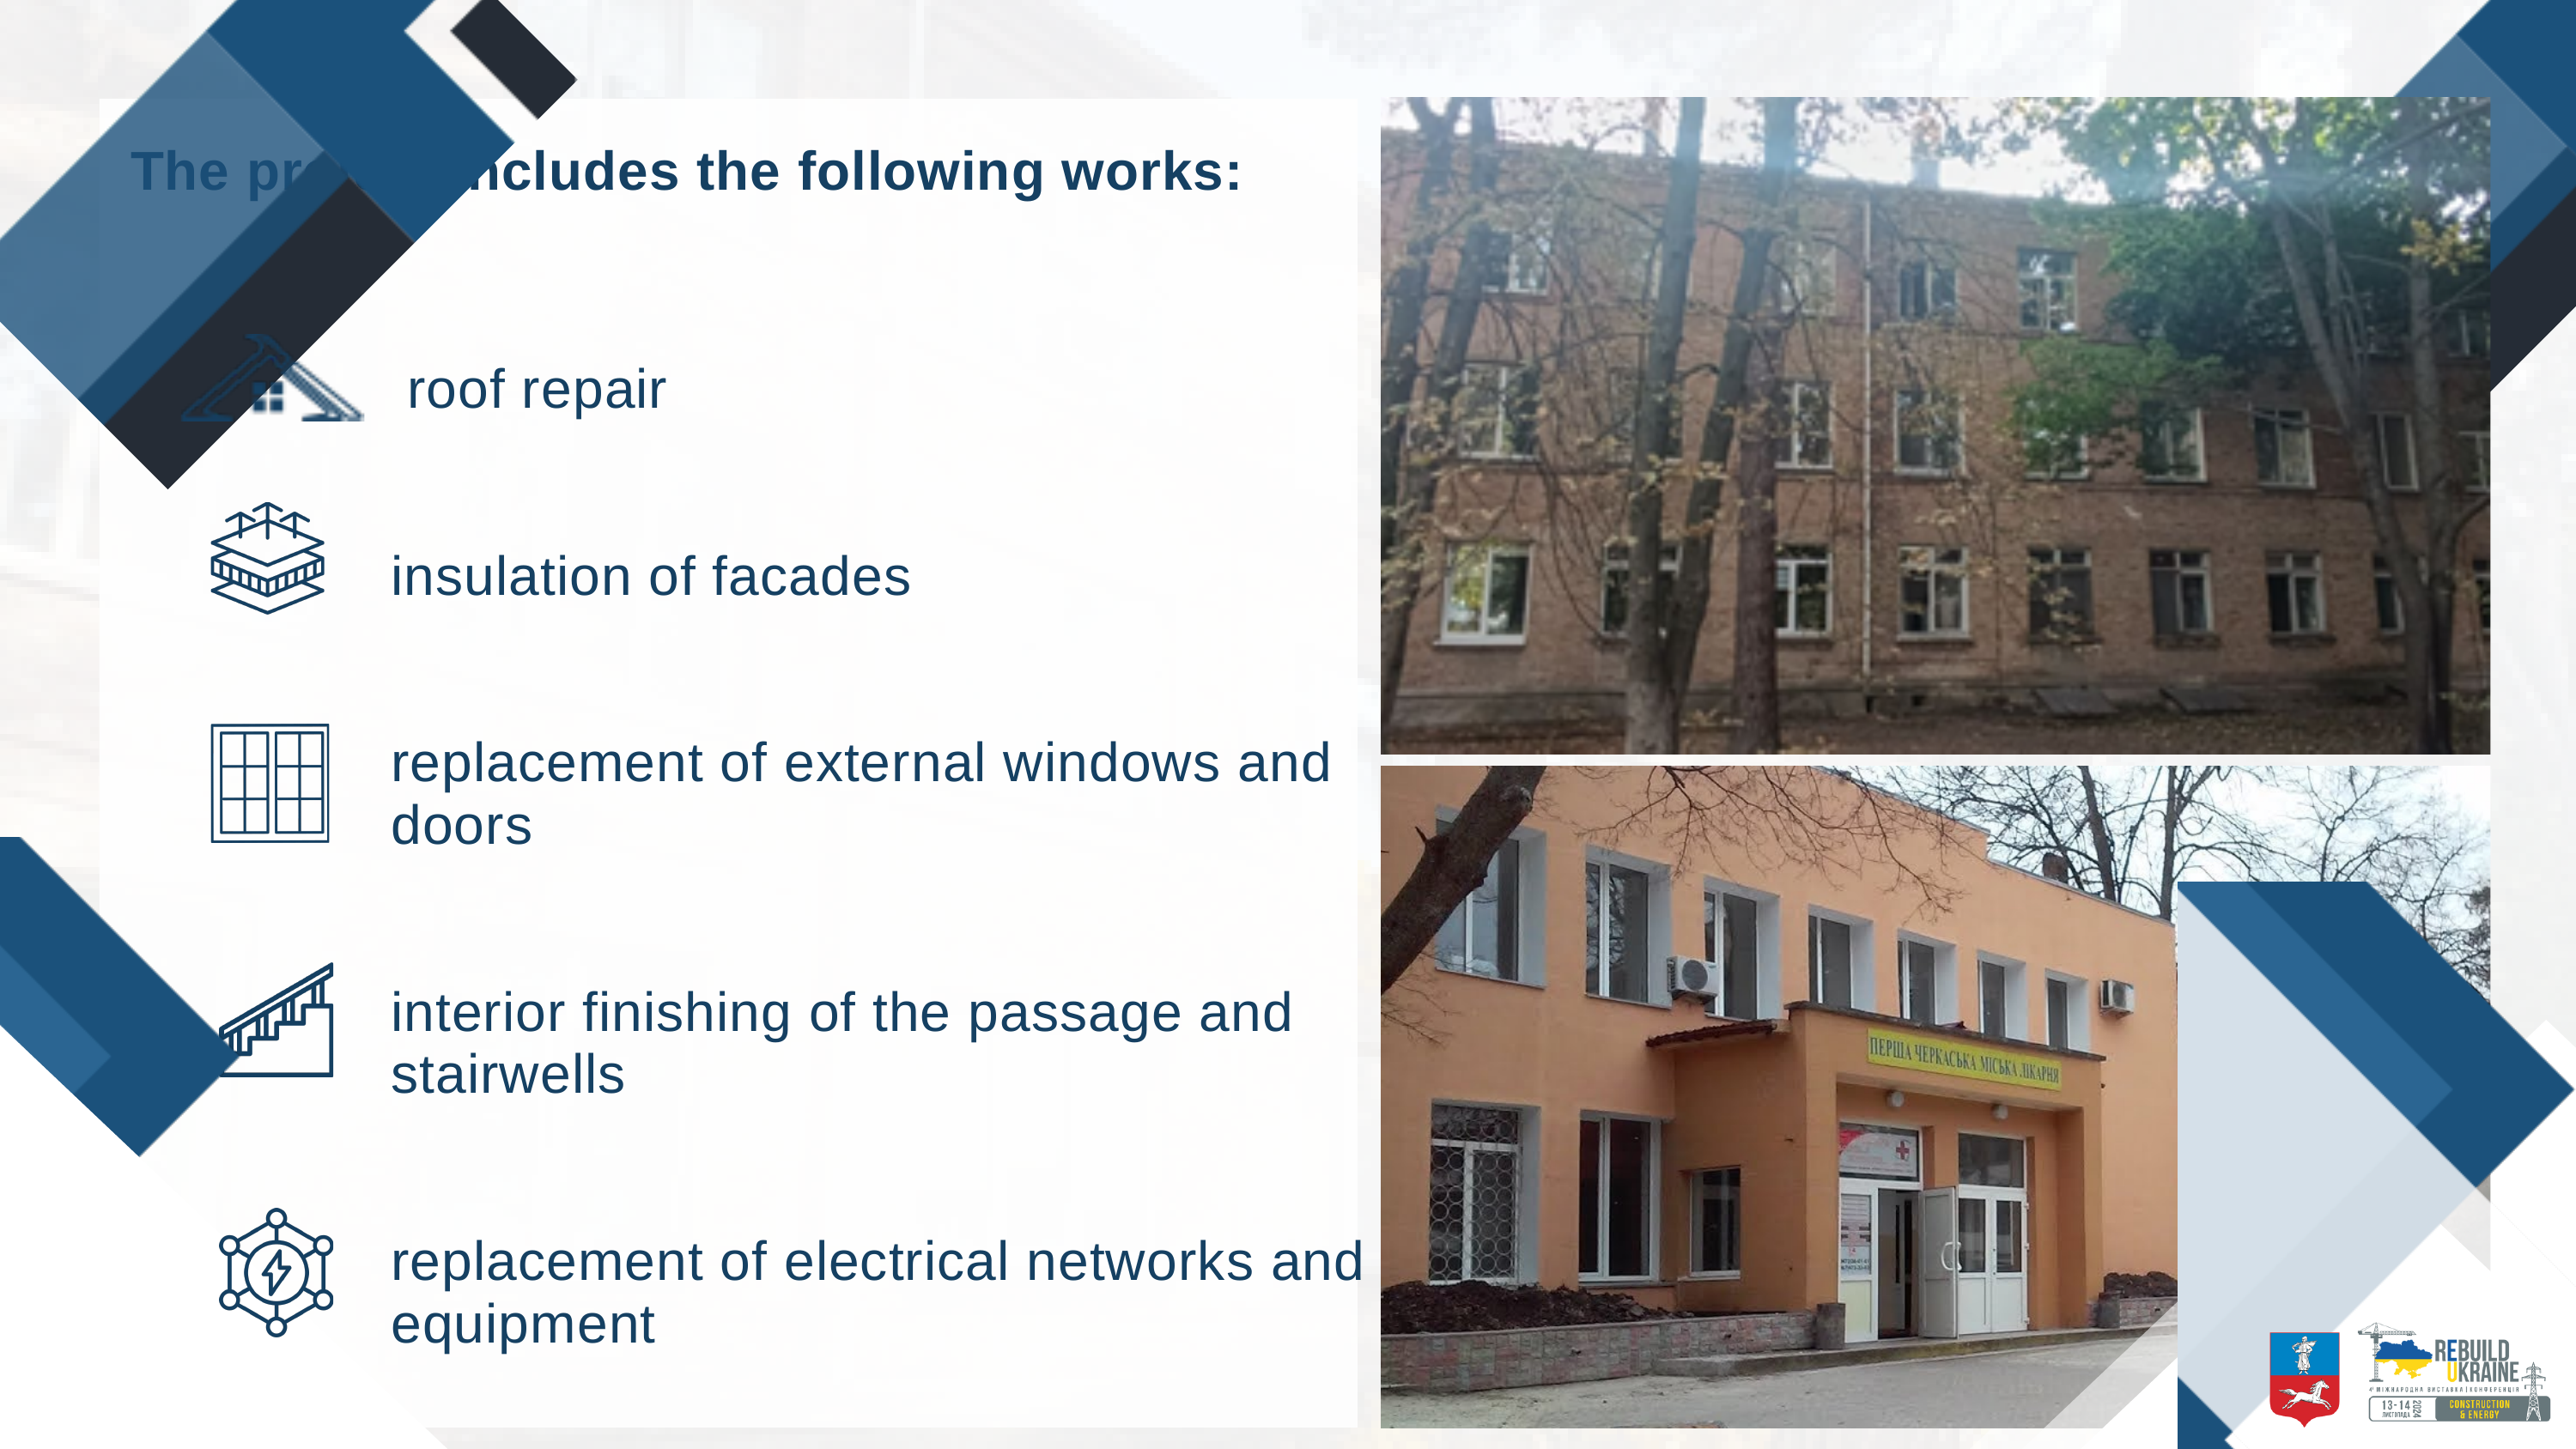

The project includes the following works:

 roof repair

insulation of facades

replacement of external windows and doors

interior finishing of the passage and stairwells

replacement of electrical networks and equipment